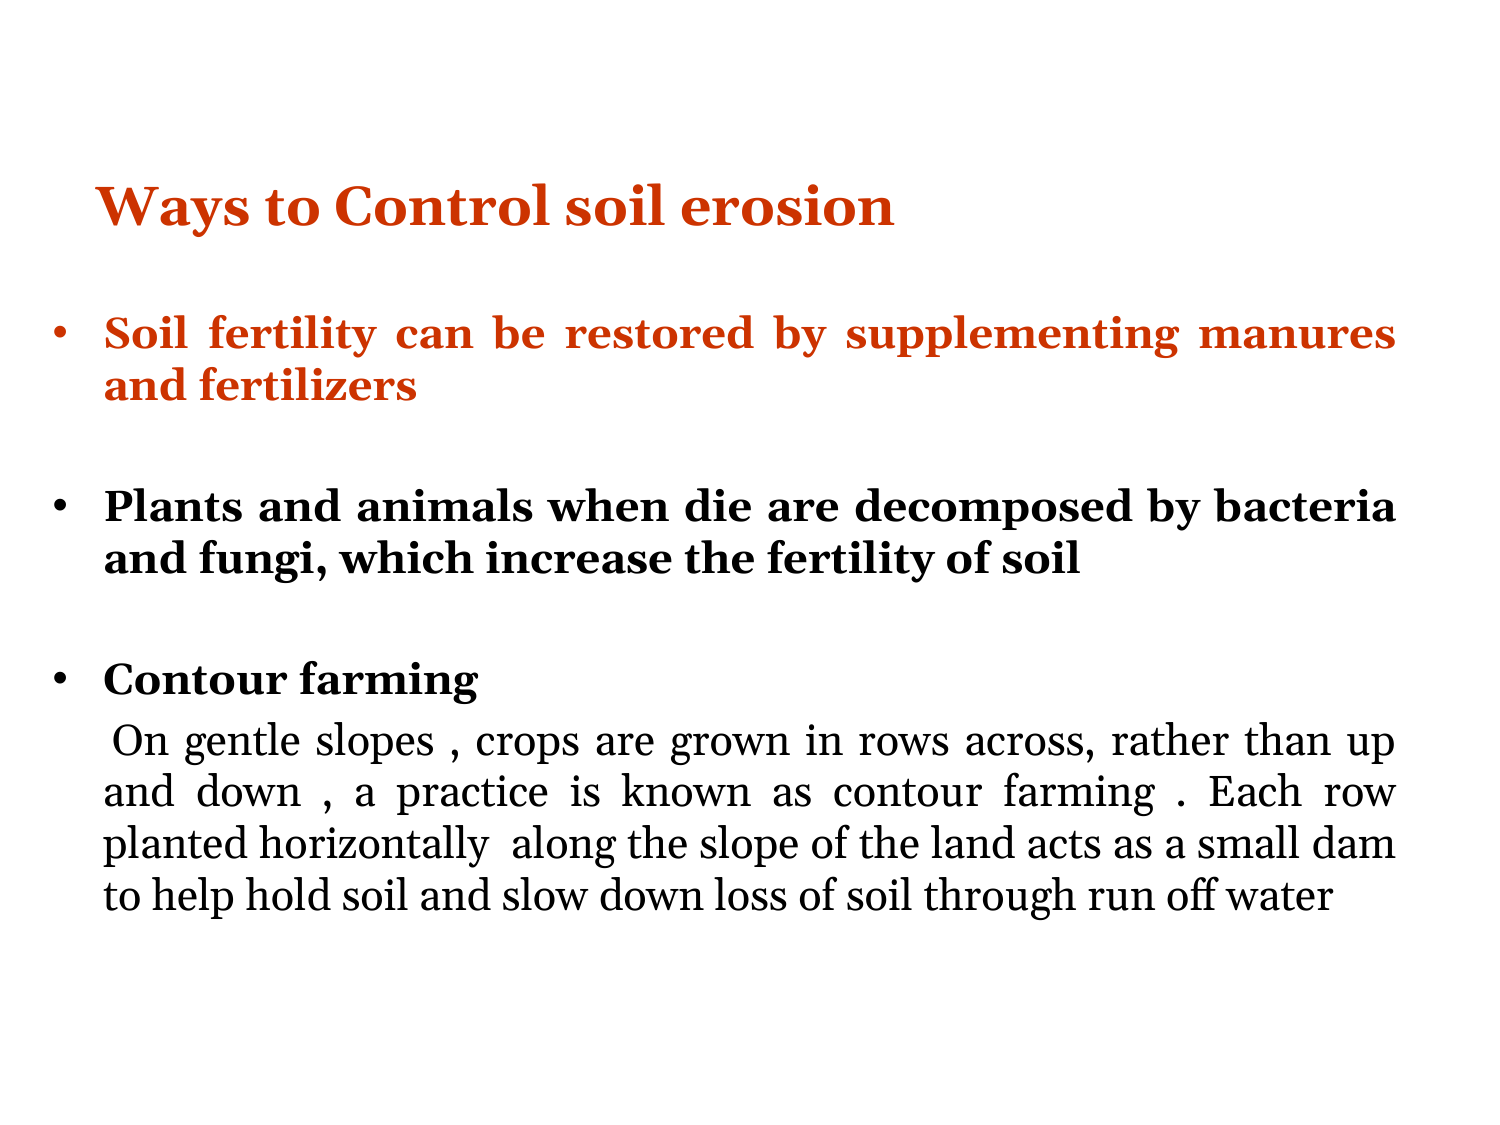

Ways to Control soil erosion

Soil fertility can be restored by supplementing manures and fertilizers

Plants and animals when die are decomposed by bacteria and fungi, which increase the fertility of soil

Contour farming
    On gentle slopes , crops are grown in rows across, rather than up and down , a practice is known as contour farming . Each row planted horizontally  along the slope of the land acts as a small dam to help hold soil and slow down loss of soil through run off water